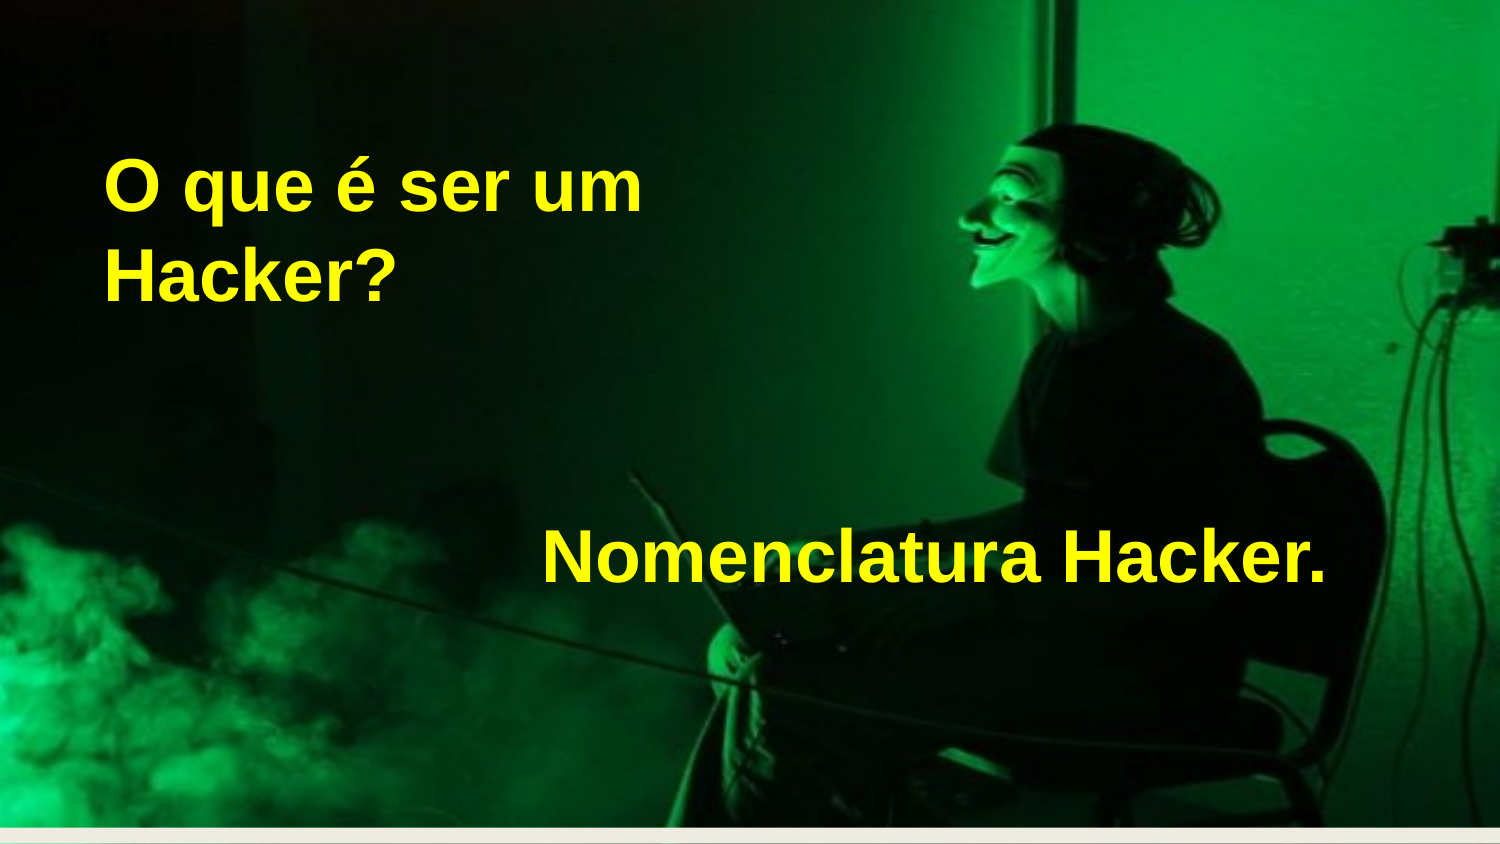

O que é ser um Hacker?
Nomenclatura Hacker.